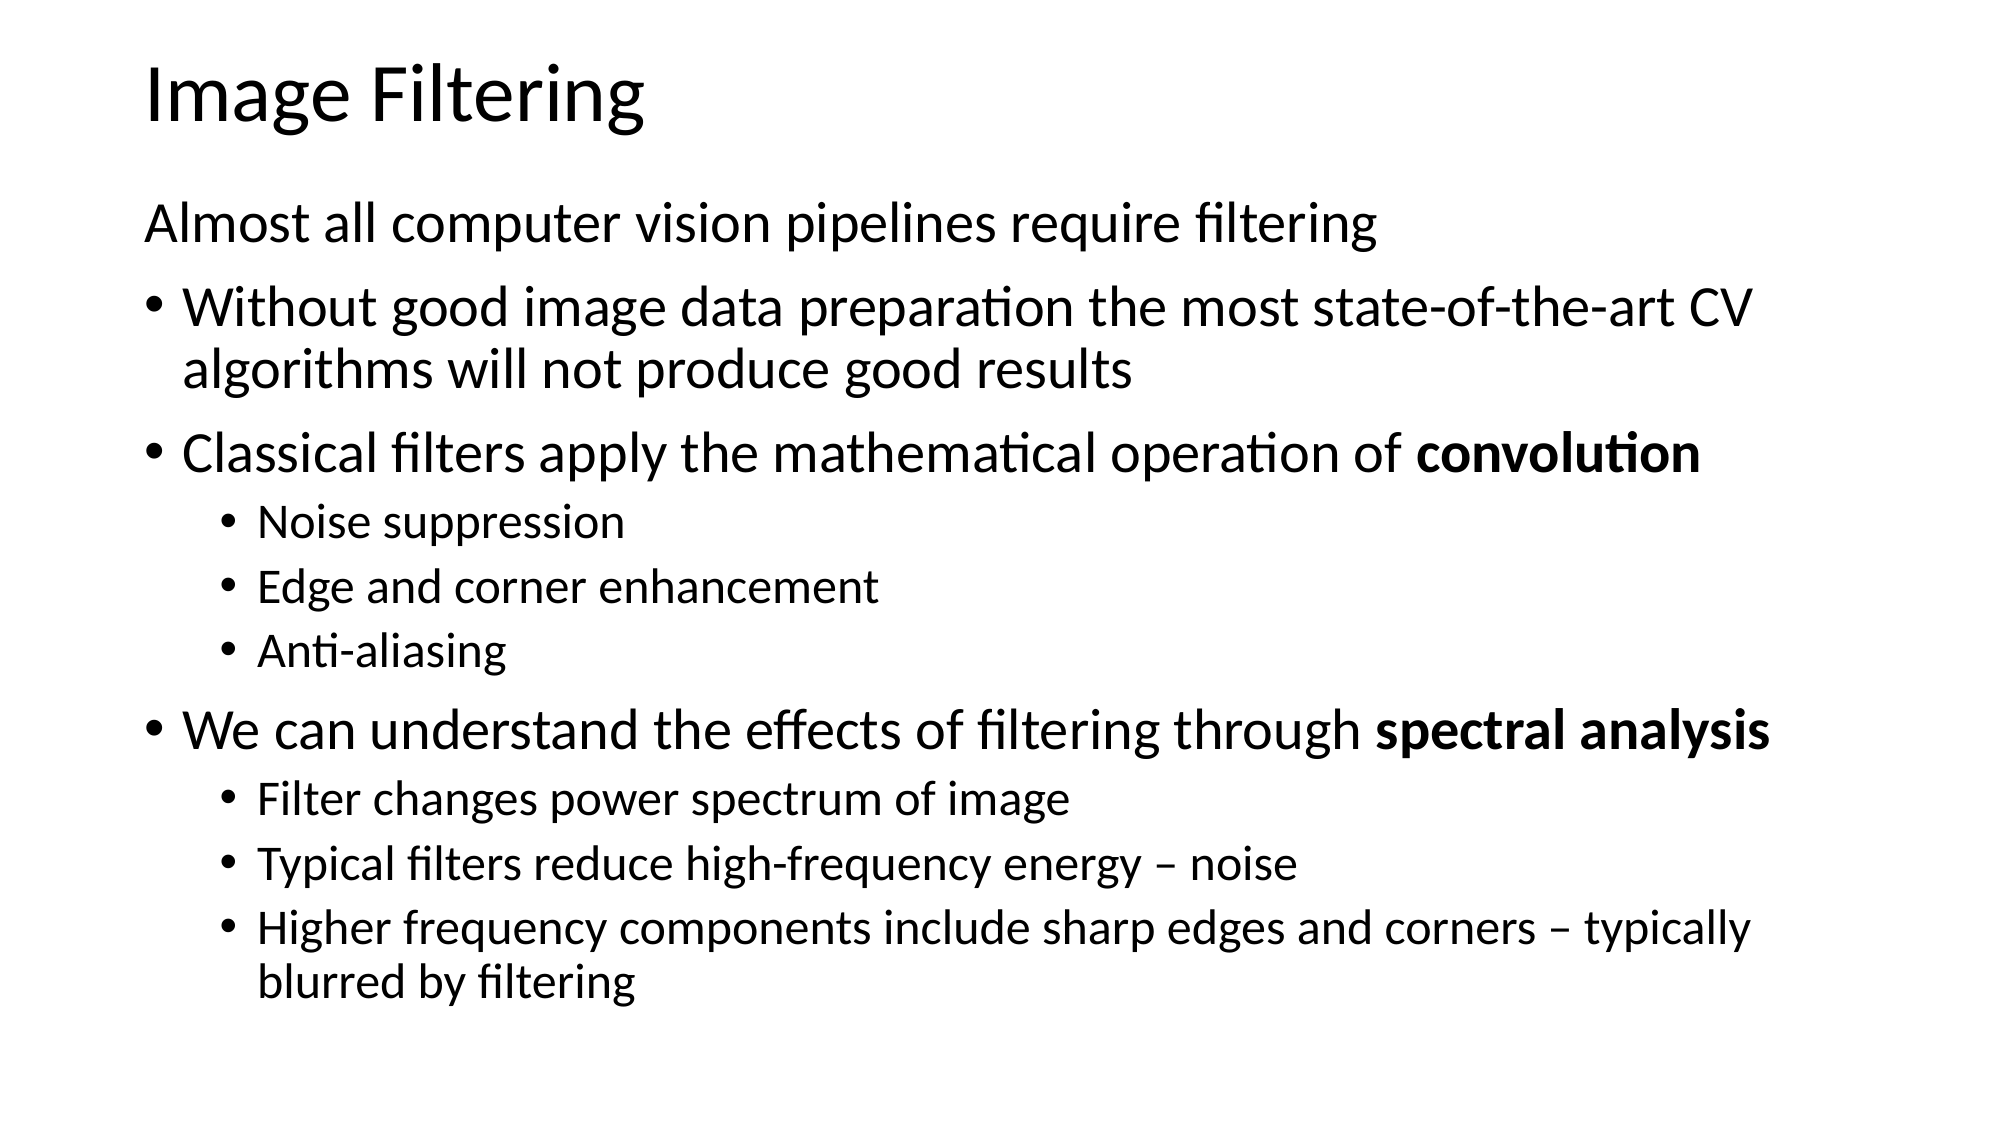

# Image Filtering
Almost all computer vision pipelines require filtering
Without good image data preparation the most state-of-the-art CV algorithms will not produce good results
Classical filters apply the mathematical operation of convolution
Noise suppression
Edge and corner enhancement
Anti-aliasing
We can understand the effects of filtering through spectral analysis
Filter changes power spectrum of image
Typical filters reduce high-frequency energy – noise
Higher frequency components include sharp edges and corners – typically blurred by filtering